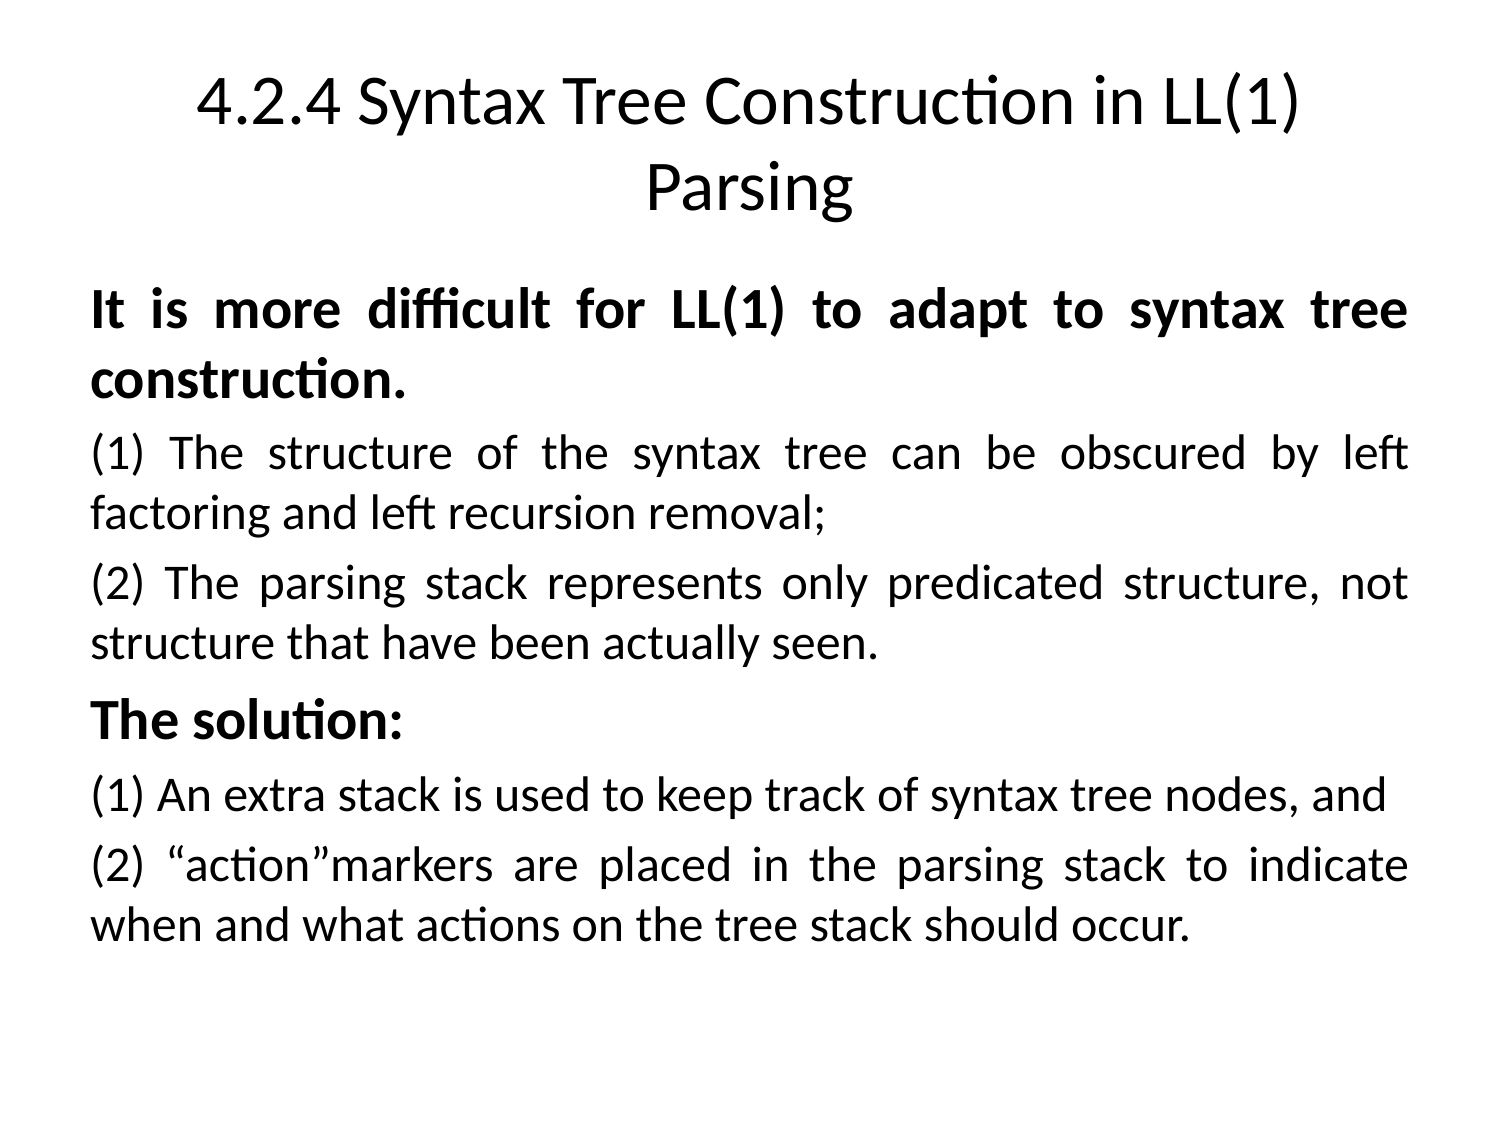

# 4.2.4 Syntax Tree Construction in LL(1) Parsing
It is more difficult for LL(1) to adapt to syntax tree construction.
(1) The structure of the syntax tree can be obscured by left factoring and left recursion removal;
(2) The parsing stack represents only predicated structure, not structure that have been actually seen.
The solution:
(1) An extra stack is used to keep track of syntax tree nodes, and
(2) “action”markers are placed in the parsing stack to indicate when and what actions on the tree stack should occur.